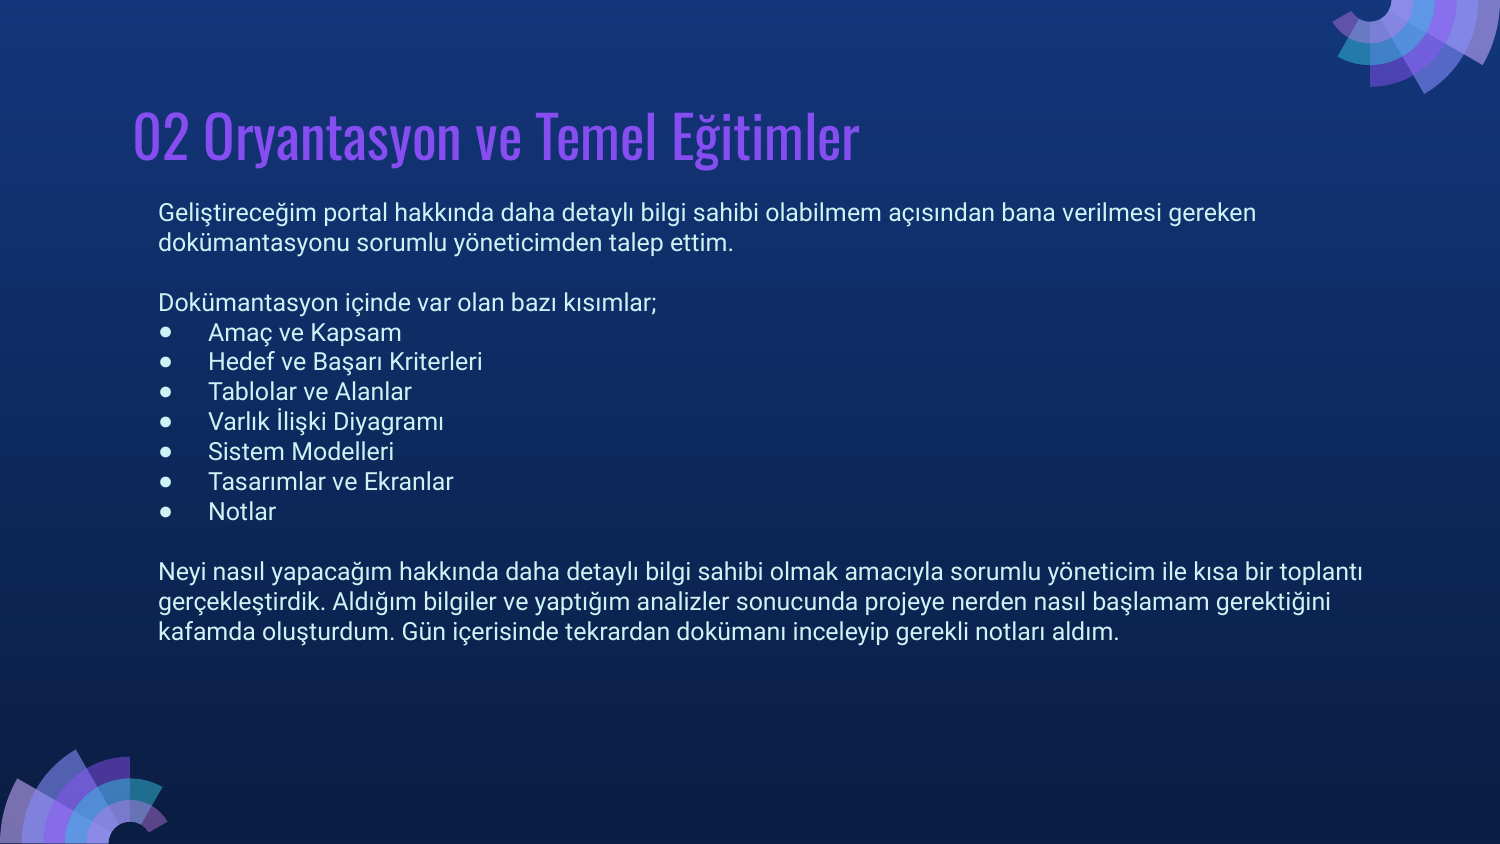

02 Oryantasyon ve Temel Eğitimler
# Geliştireceğim portal hakkında daha detaylı bilgi sahibi olabilmem açısından bana verilmesi gereken dokümantasyonu sorumlu yöneticimden talep ettim.

Dokümantasyon içinde var olan bazı kısımlar;
Amaç ve Kapsam
Hedef ve Başarı Kriterleri
Tablolar ve Alanlar
Varlık İlişki Diyagramı
Sistem Modelleri
Tasarımlar ve Ekranlar
Notlar

Neyi nasıl yapacağım hakkında daha detaylı bilgi sahibi olmak amacıyla sorumlu yöneticim ile kısa bir toplantı gerçekleştirdik. Aldığım bilgiler ve yaptığım analizler sonucunda projeye nerden nasıl başlamam gerektiğini kafamda oluşturdum. Gün içerisinde tekrardan dokümanı inceleyip gerekli notları aldım.